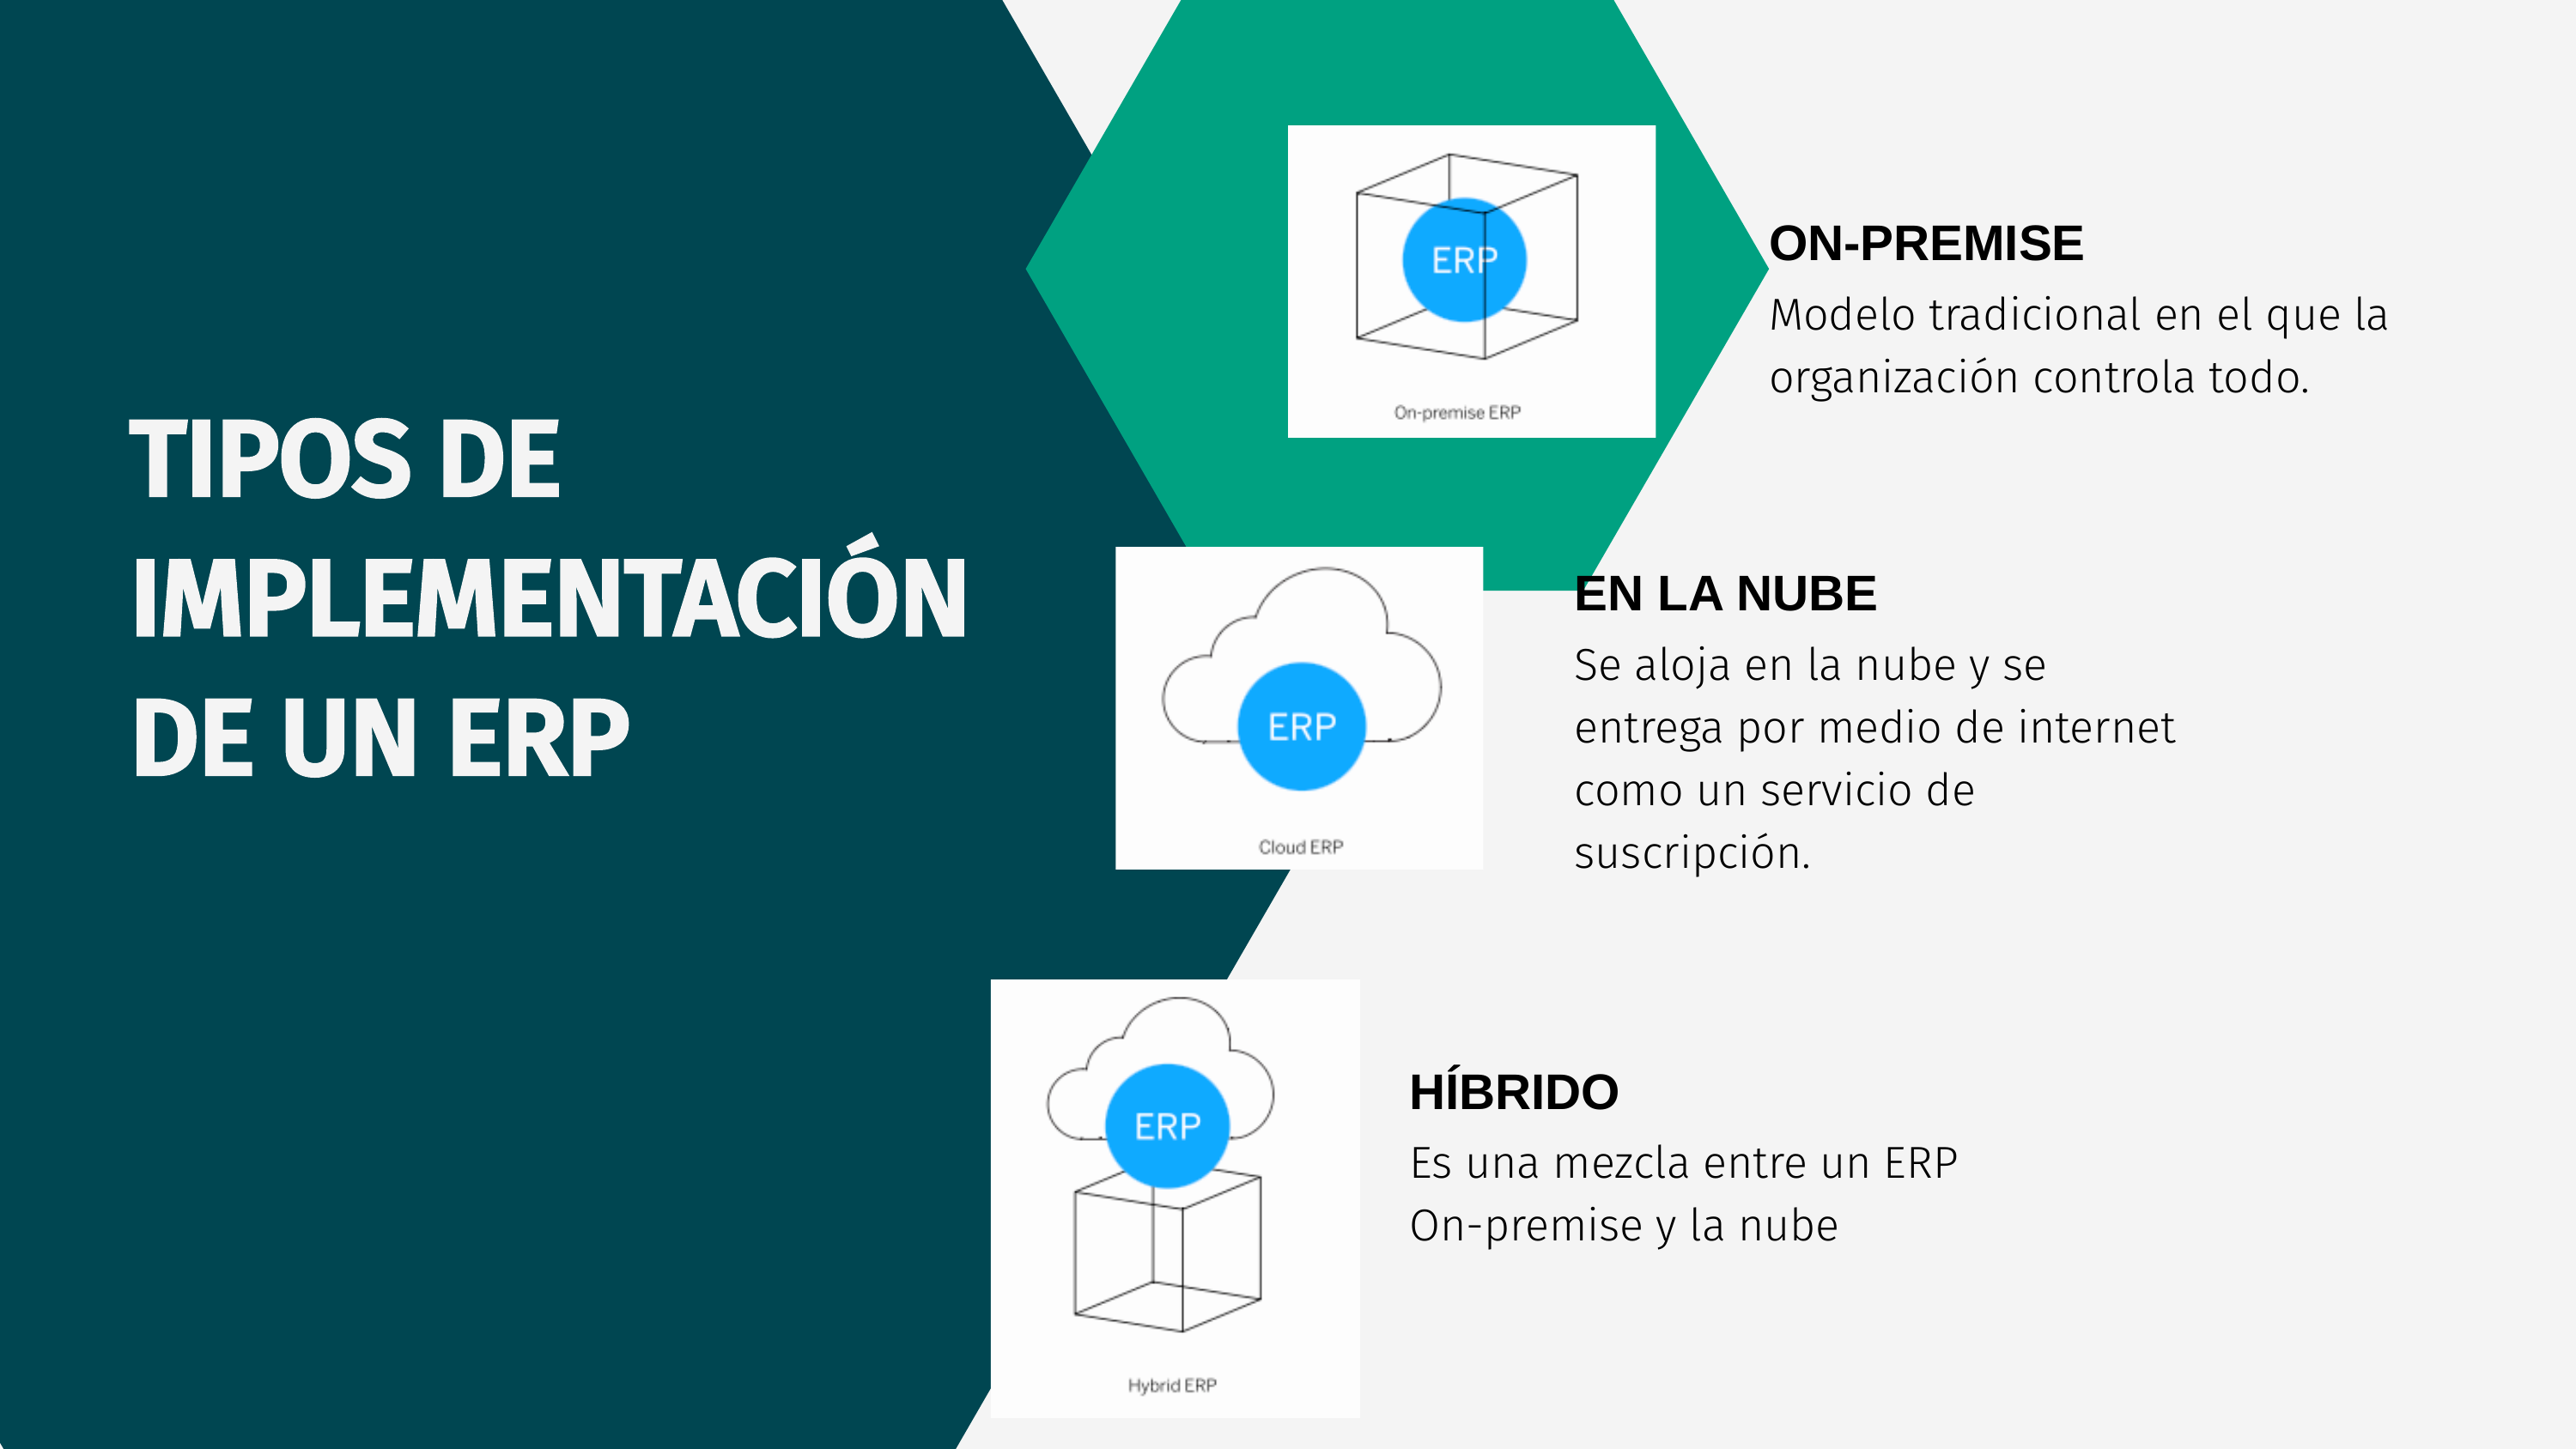

ON-PREMISE
Modelo tradicional en el que la organización controla todo.
TIPOS DE IMPLEMENTACIÓN DE UN ERP

EN LA NUBE
Se aloja en la nube y se entrega por medio de internet como un servicio de suscripción.

HÍBRIDO
Es una mezcla entre un ERP On-premise y la nube